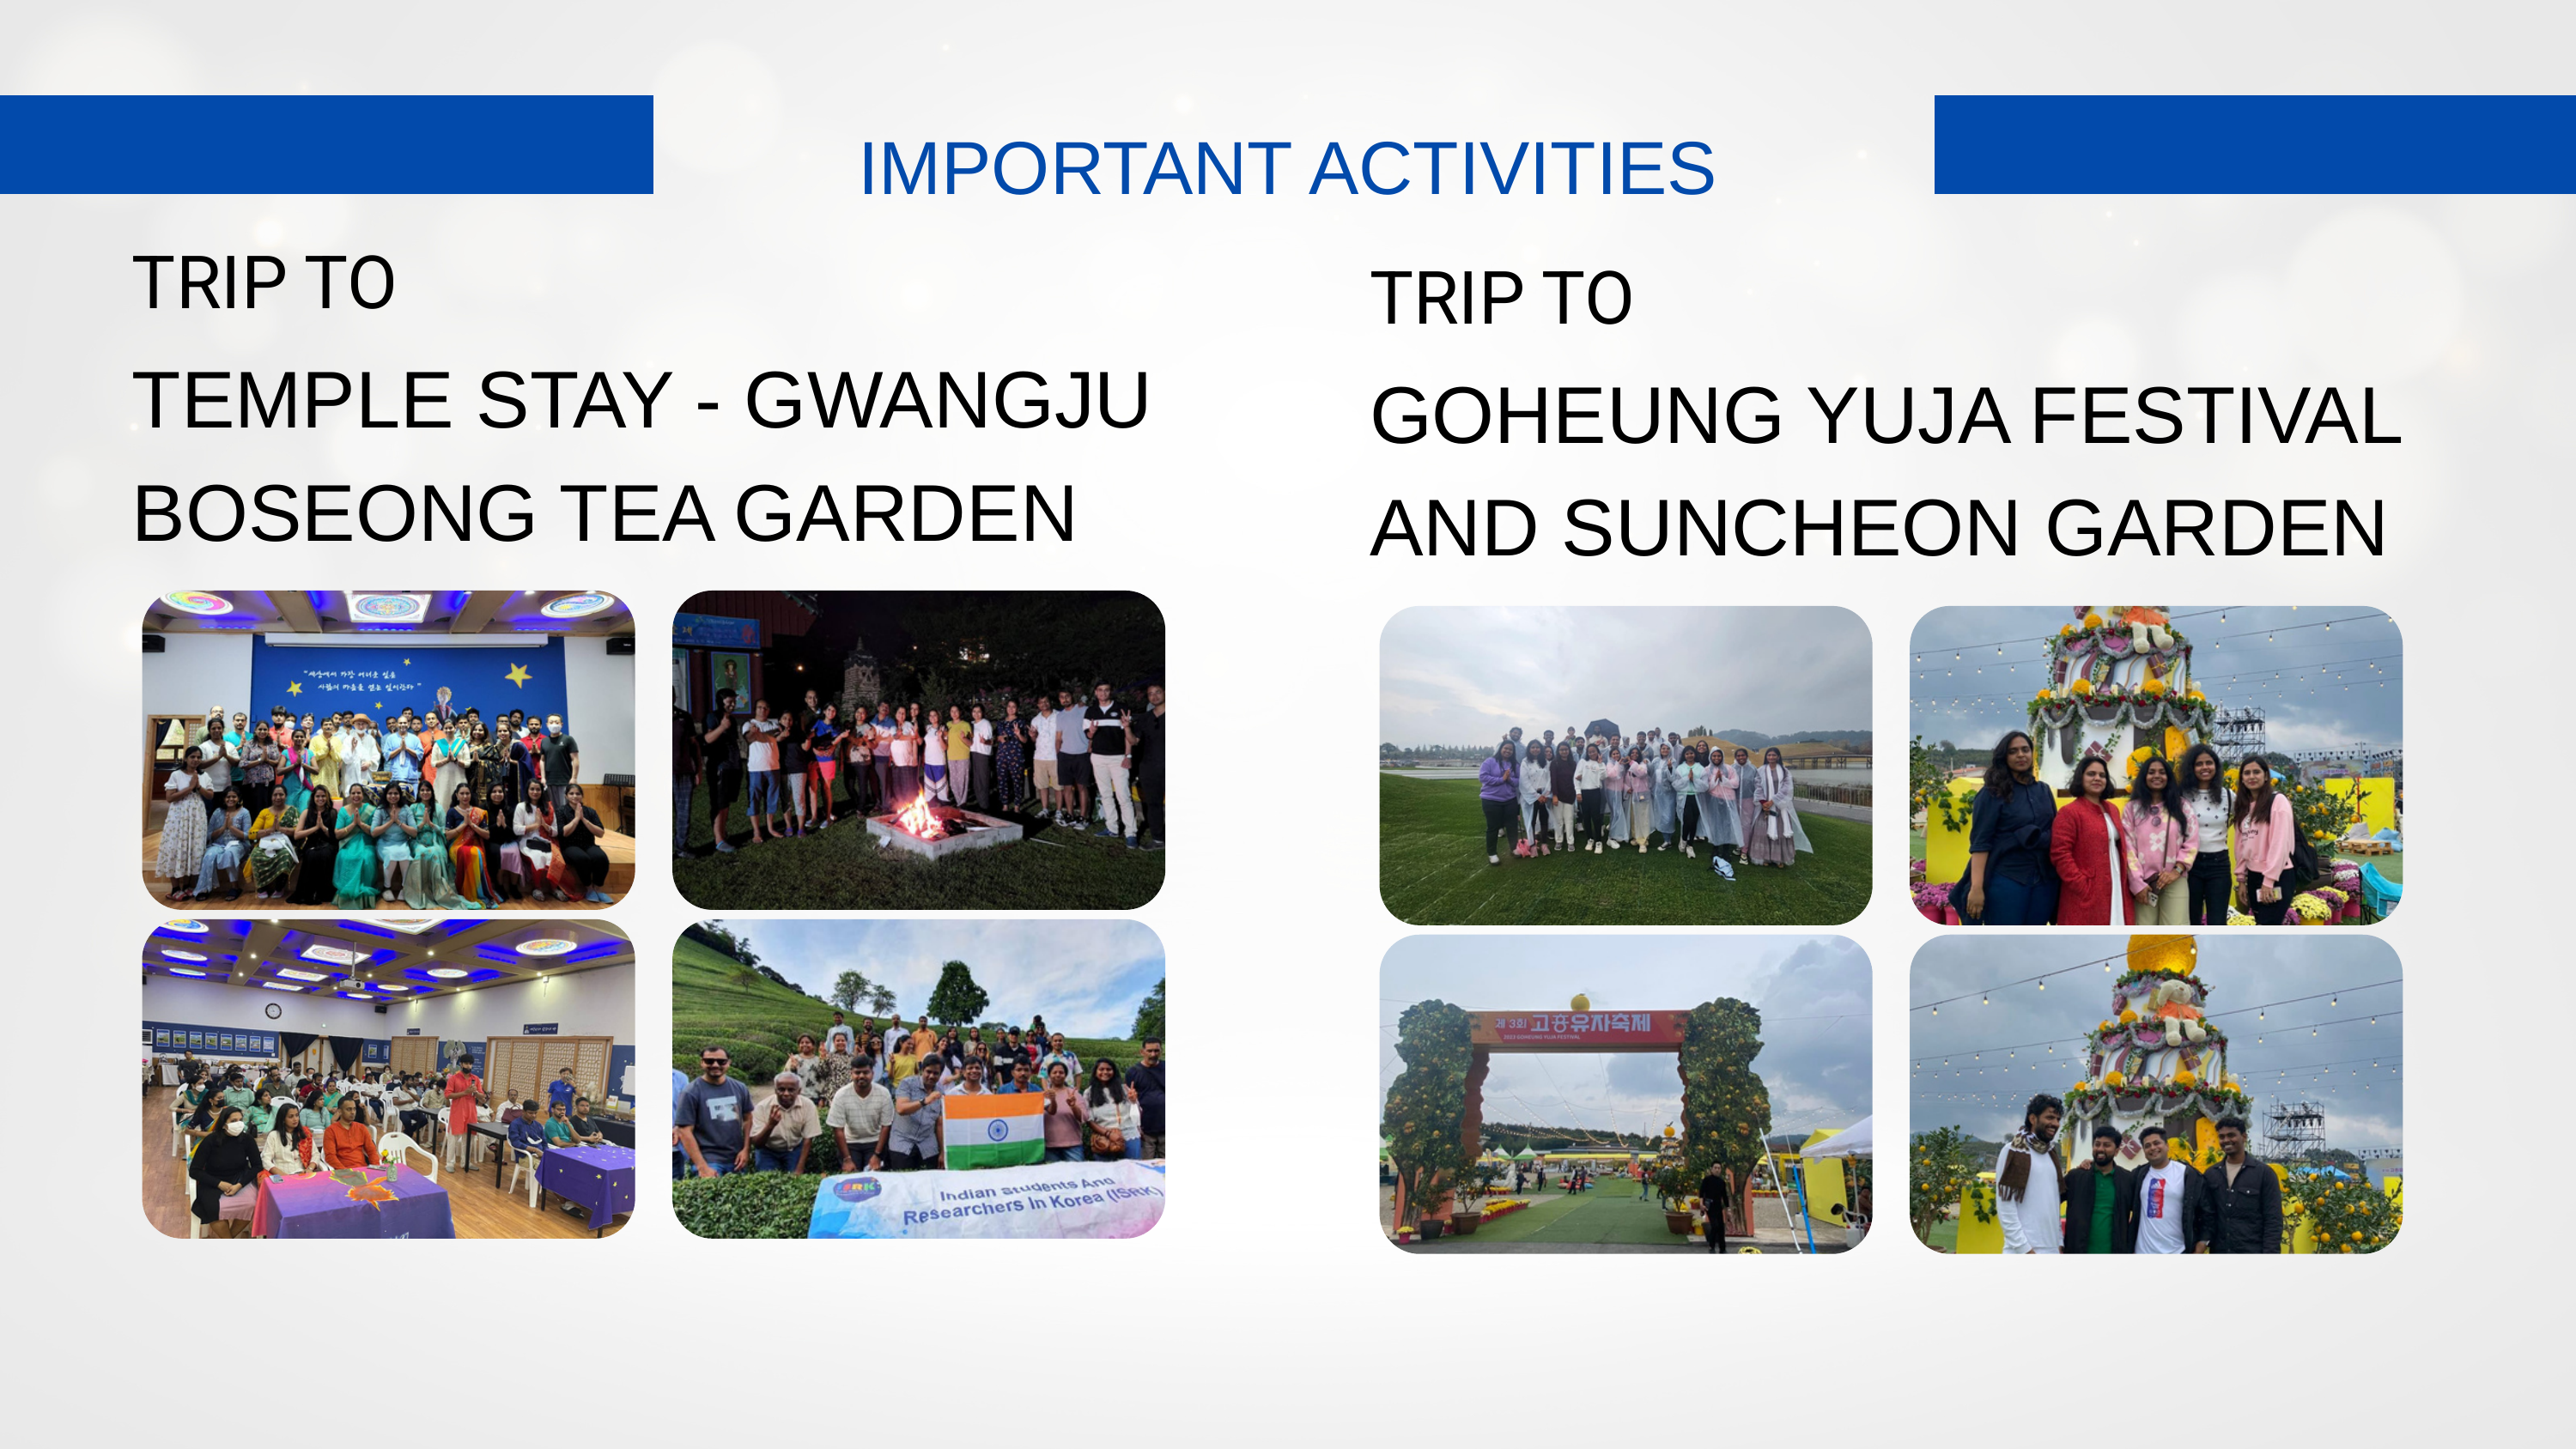

IMPORTANT ACTIVITIES
TRIP TO
TRIP TO
TEMPLE STAY - GWANGJU
BOSEONG TEA GARDEN
GOHEUNG YUJA FESTIVAL AND SUNCHEON GARDEN